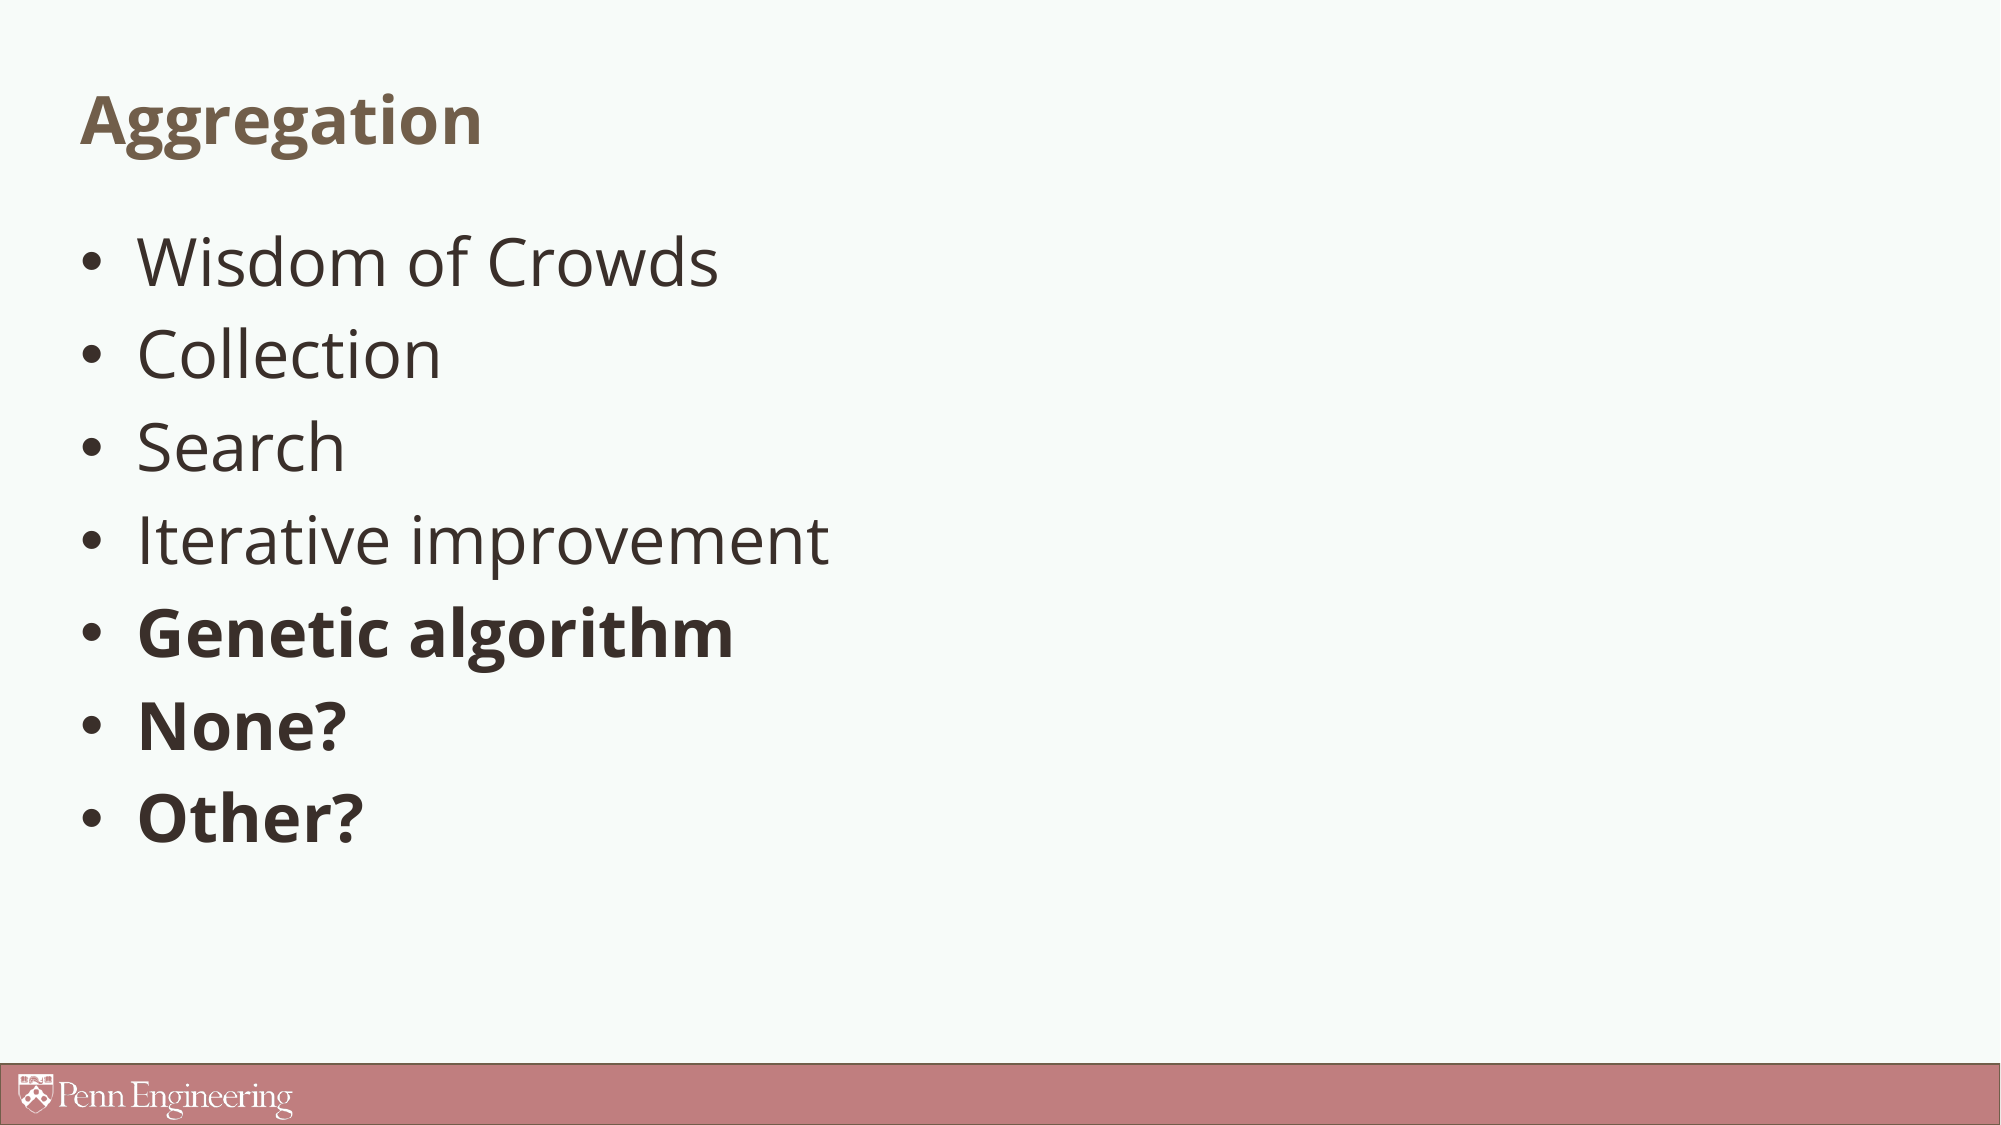

# Aggregation
Wisdom of Crowds
Collection
Search
Iterative improvement
Genetic algorithm
None?
Other?